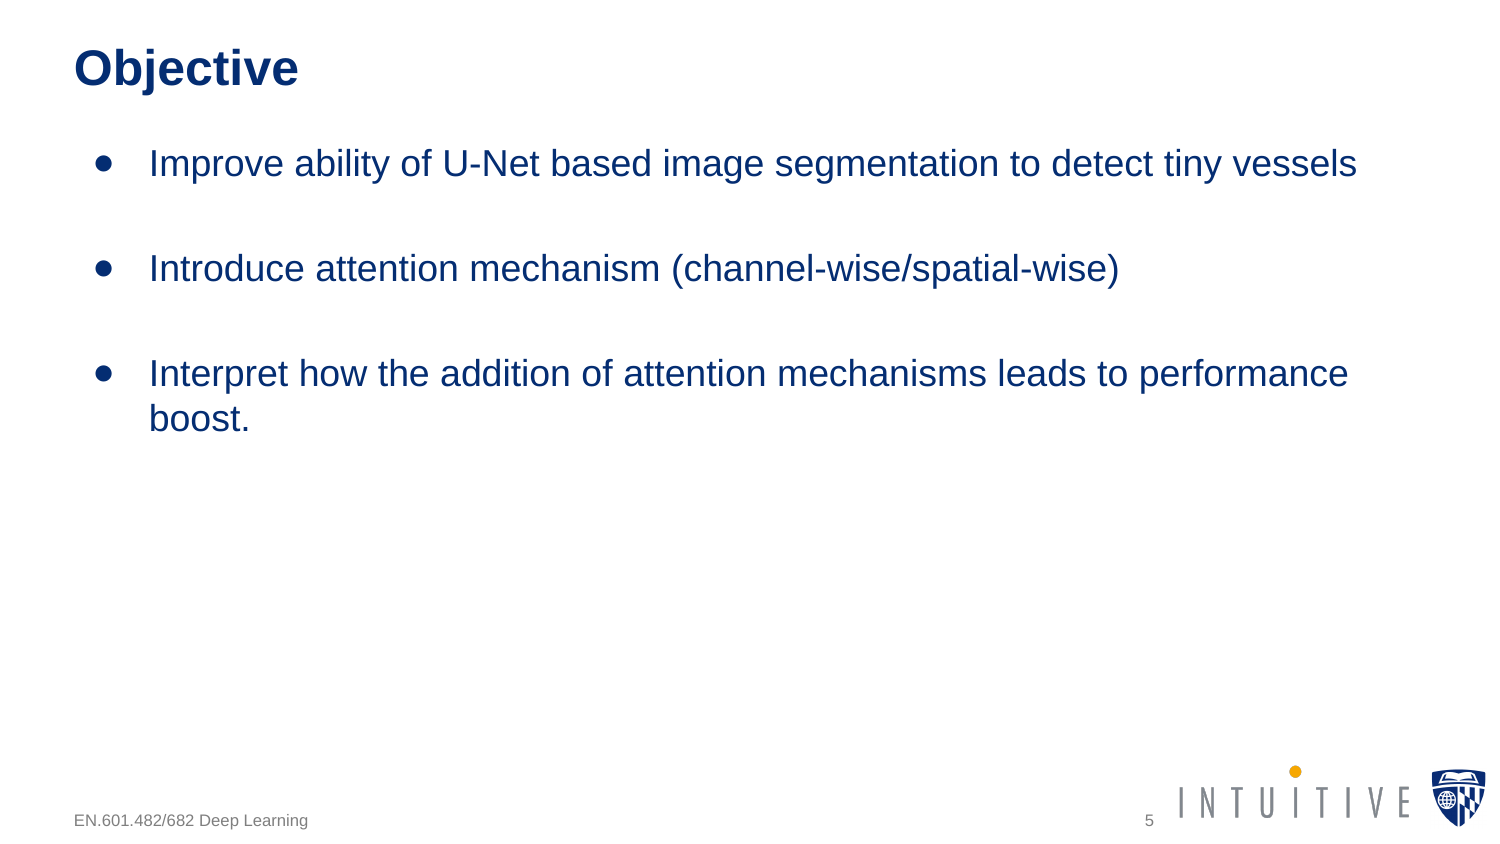

# Objective
Improve ability of U-Net based image segmentation to detect tiny vessels

Introduce attention mechanism (channel-wise/spatial-wise)

Interpret how the addition of attention mechanisms leads to performance boost.